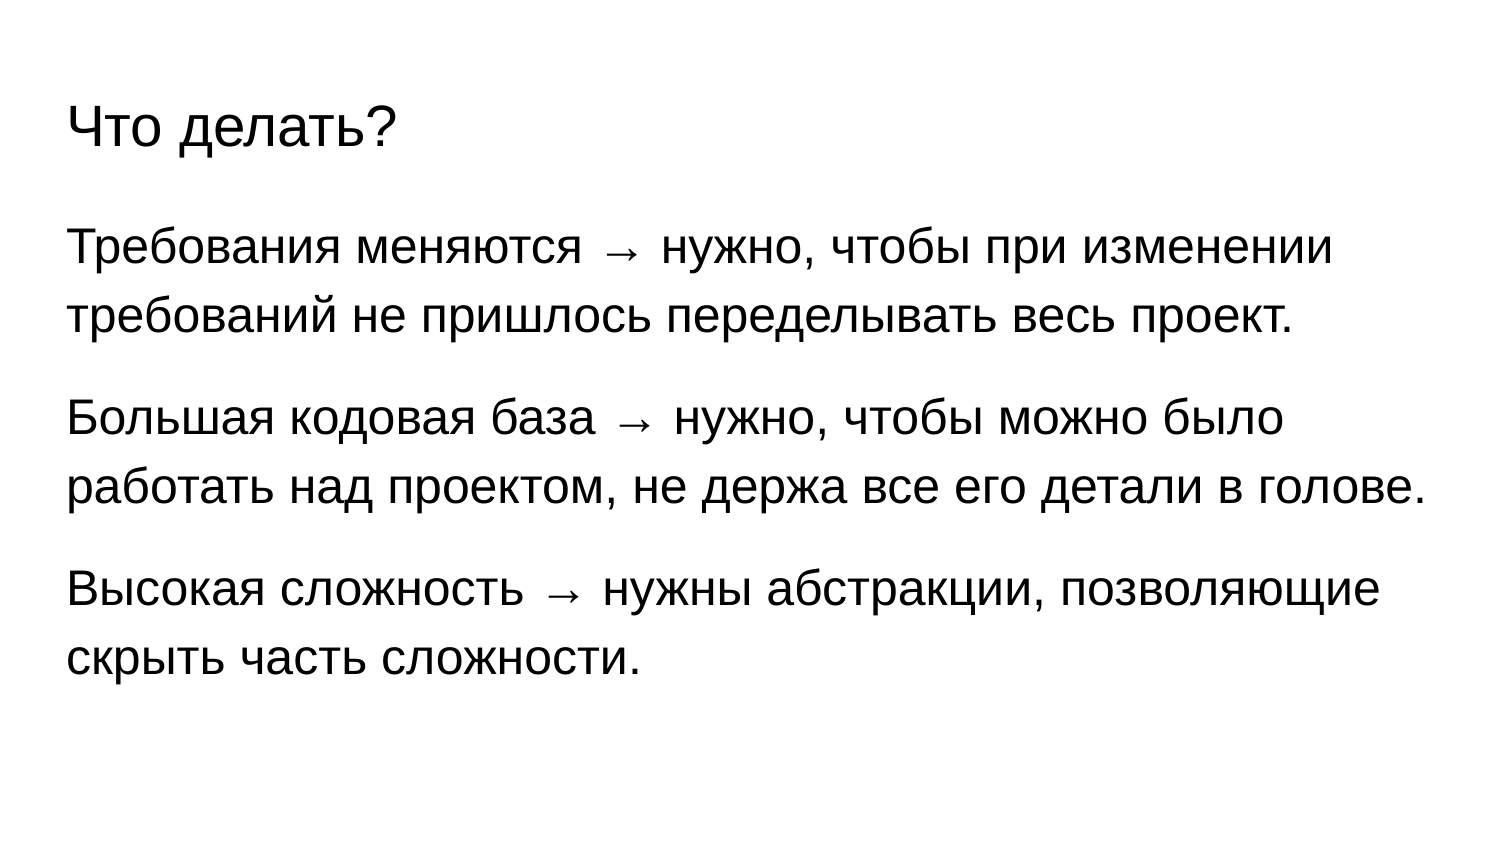

# Что делать?
Требования меняются → нужно, чтобы при изменении требований не пришлось переделывать весь проект.
Большая кодовая база → нужно, чтобы можно было работать над проектом, не держа все его детали в голове.
Высокая сложность → нужны абстракции, позволяющие скрыть часть сложности.